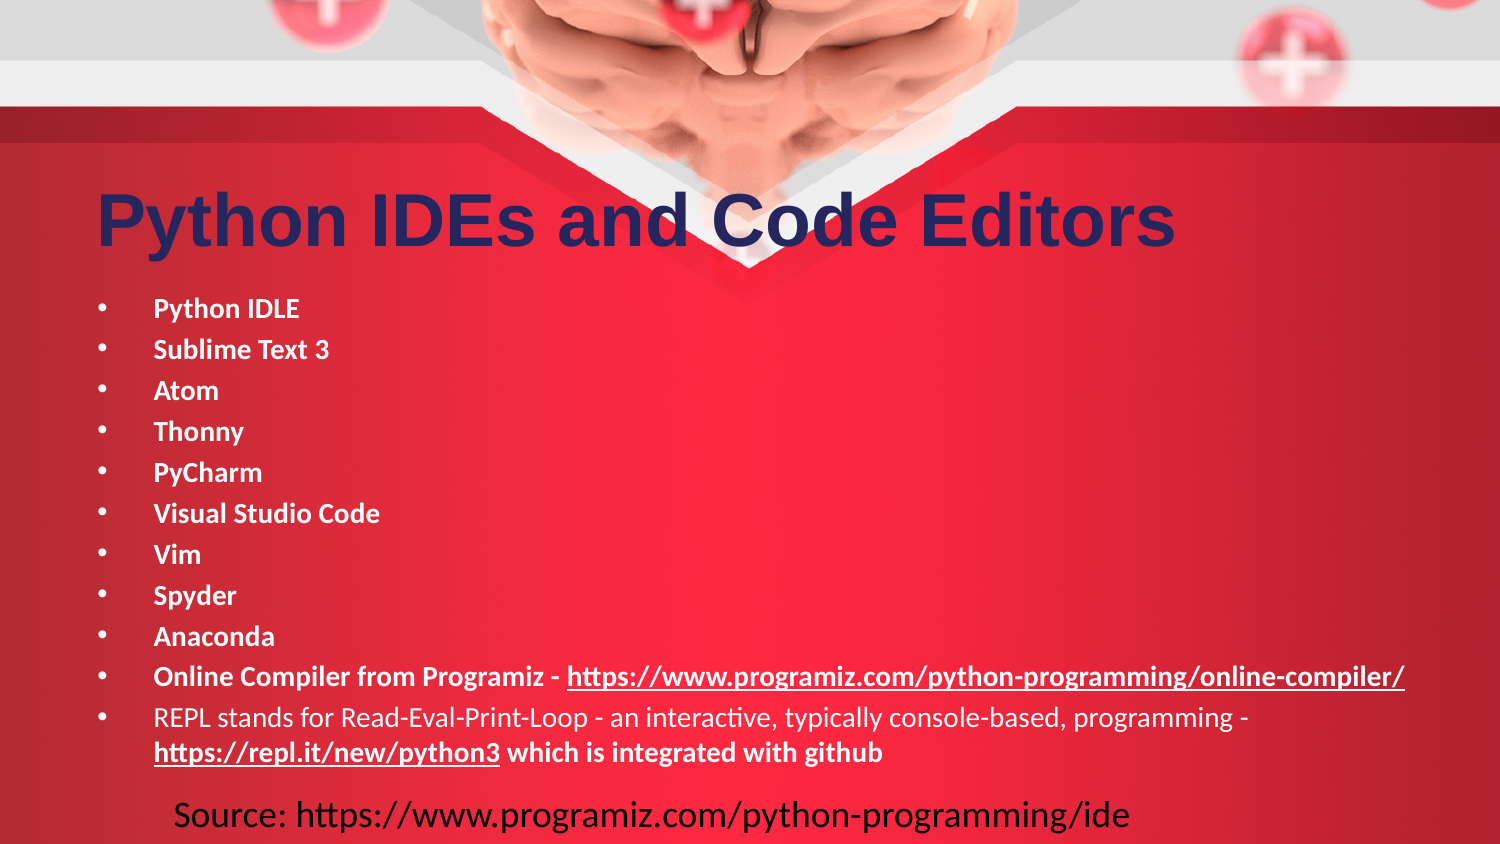

# Python IDEs and Code Editors
Python IDLE
Sublime Text 3
Atom
Thonny
PyCharm
Visual Studio Code
Vim
Spyder
Anaconda
Online Compiler from Programiz - https://www.programiz.com/python-programming/online-compiler/
REPL stands for Read-Eval-Print-Loop - an interactive, typically console-based, programming - https://repl.it/new/python3 which is integrated with github

Source: https://www.programiz.com/python-programming/ide